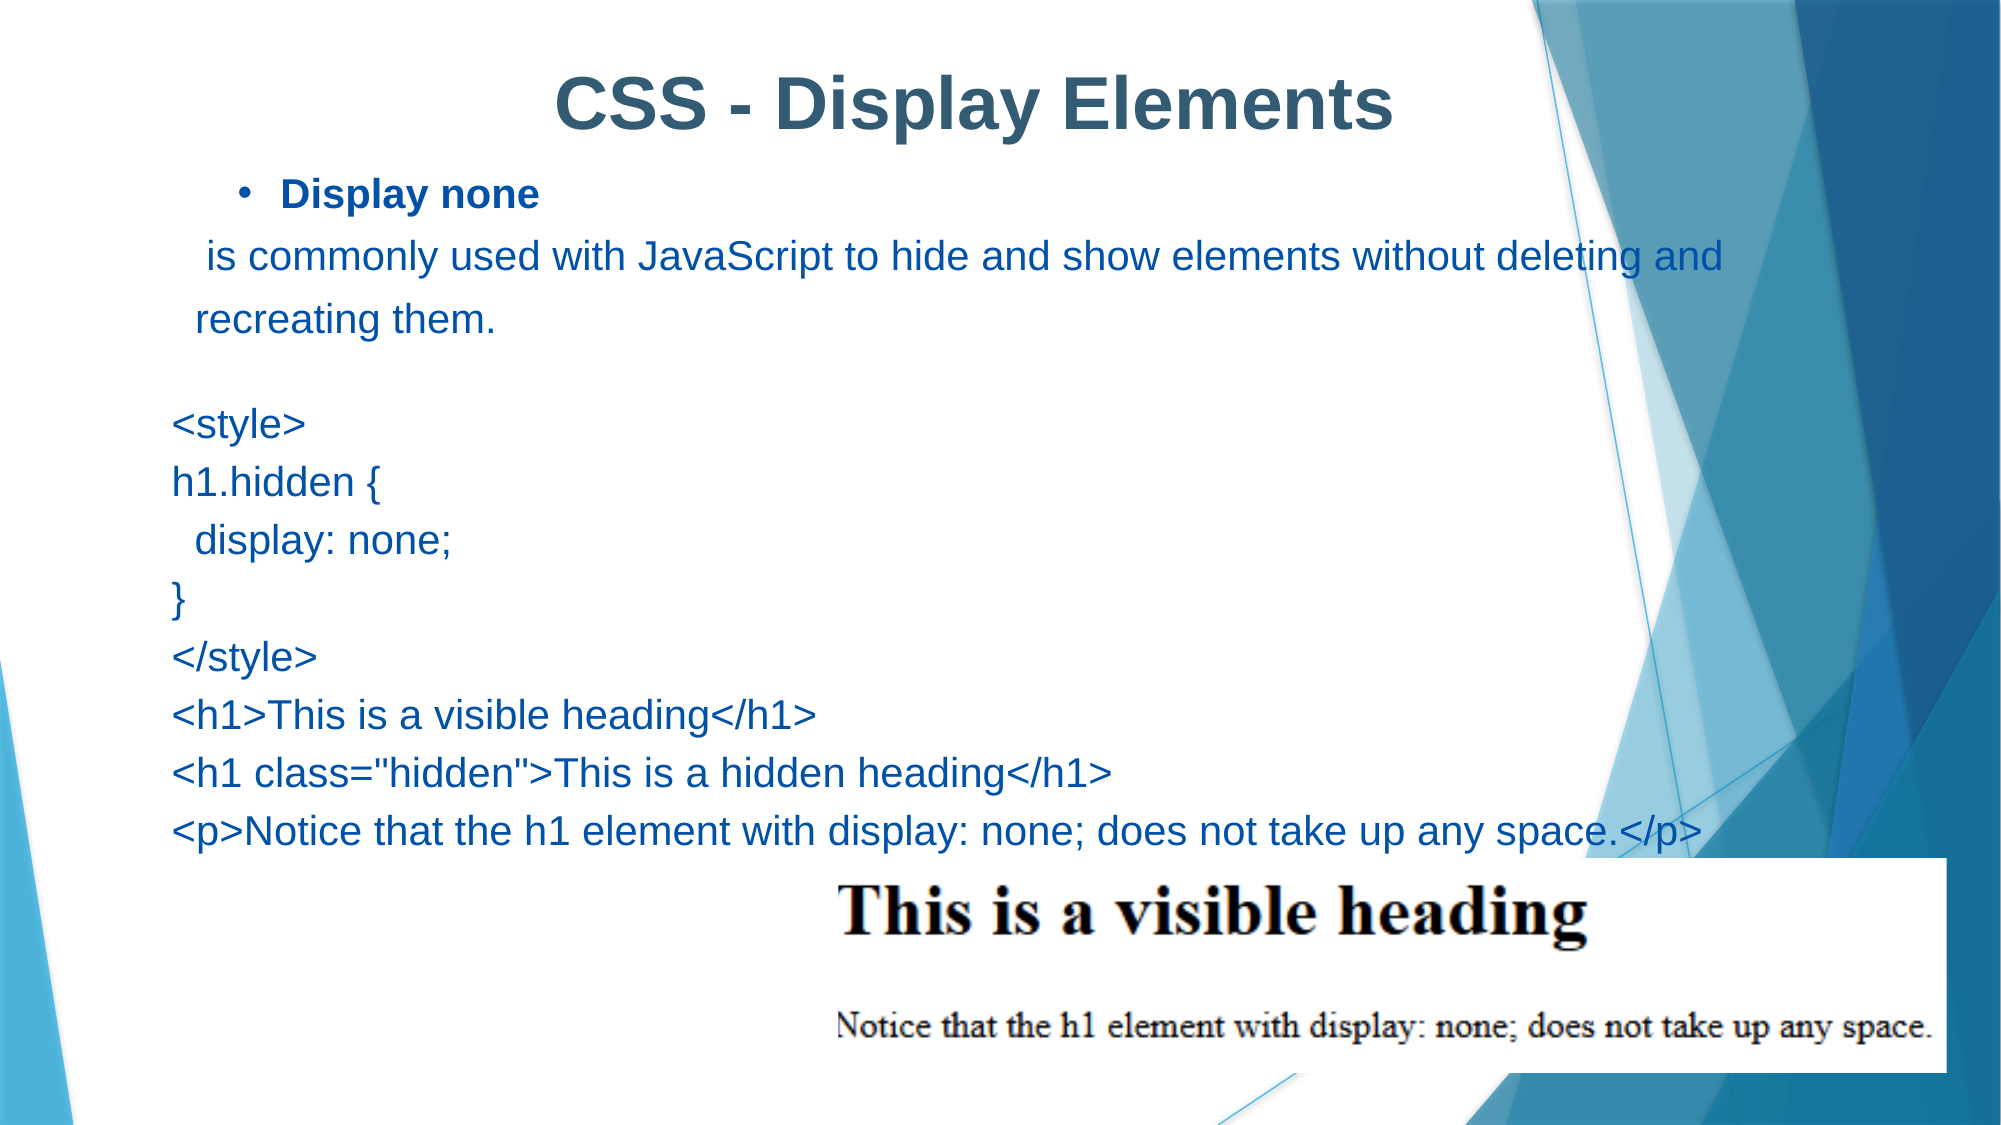

CSS - Display Elements
Display none
 is commonly used with JavaScript to hide and show elements without deleting and recreating them.
<style>
h1.hidden {
  display: none;
}
</style>
<h1>This is a visible heading</h1>
<h1 class="hidden">This is a hidden heading</h1>
<p>Notice that the h1 element with display: none; does not take up any space.</p>